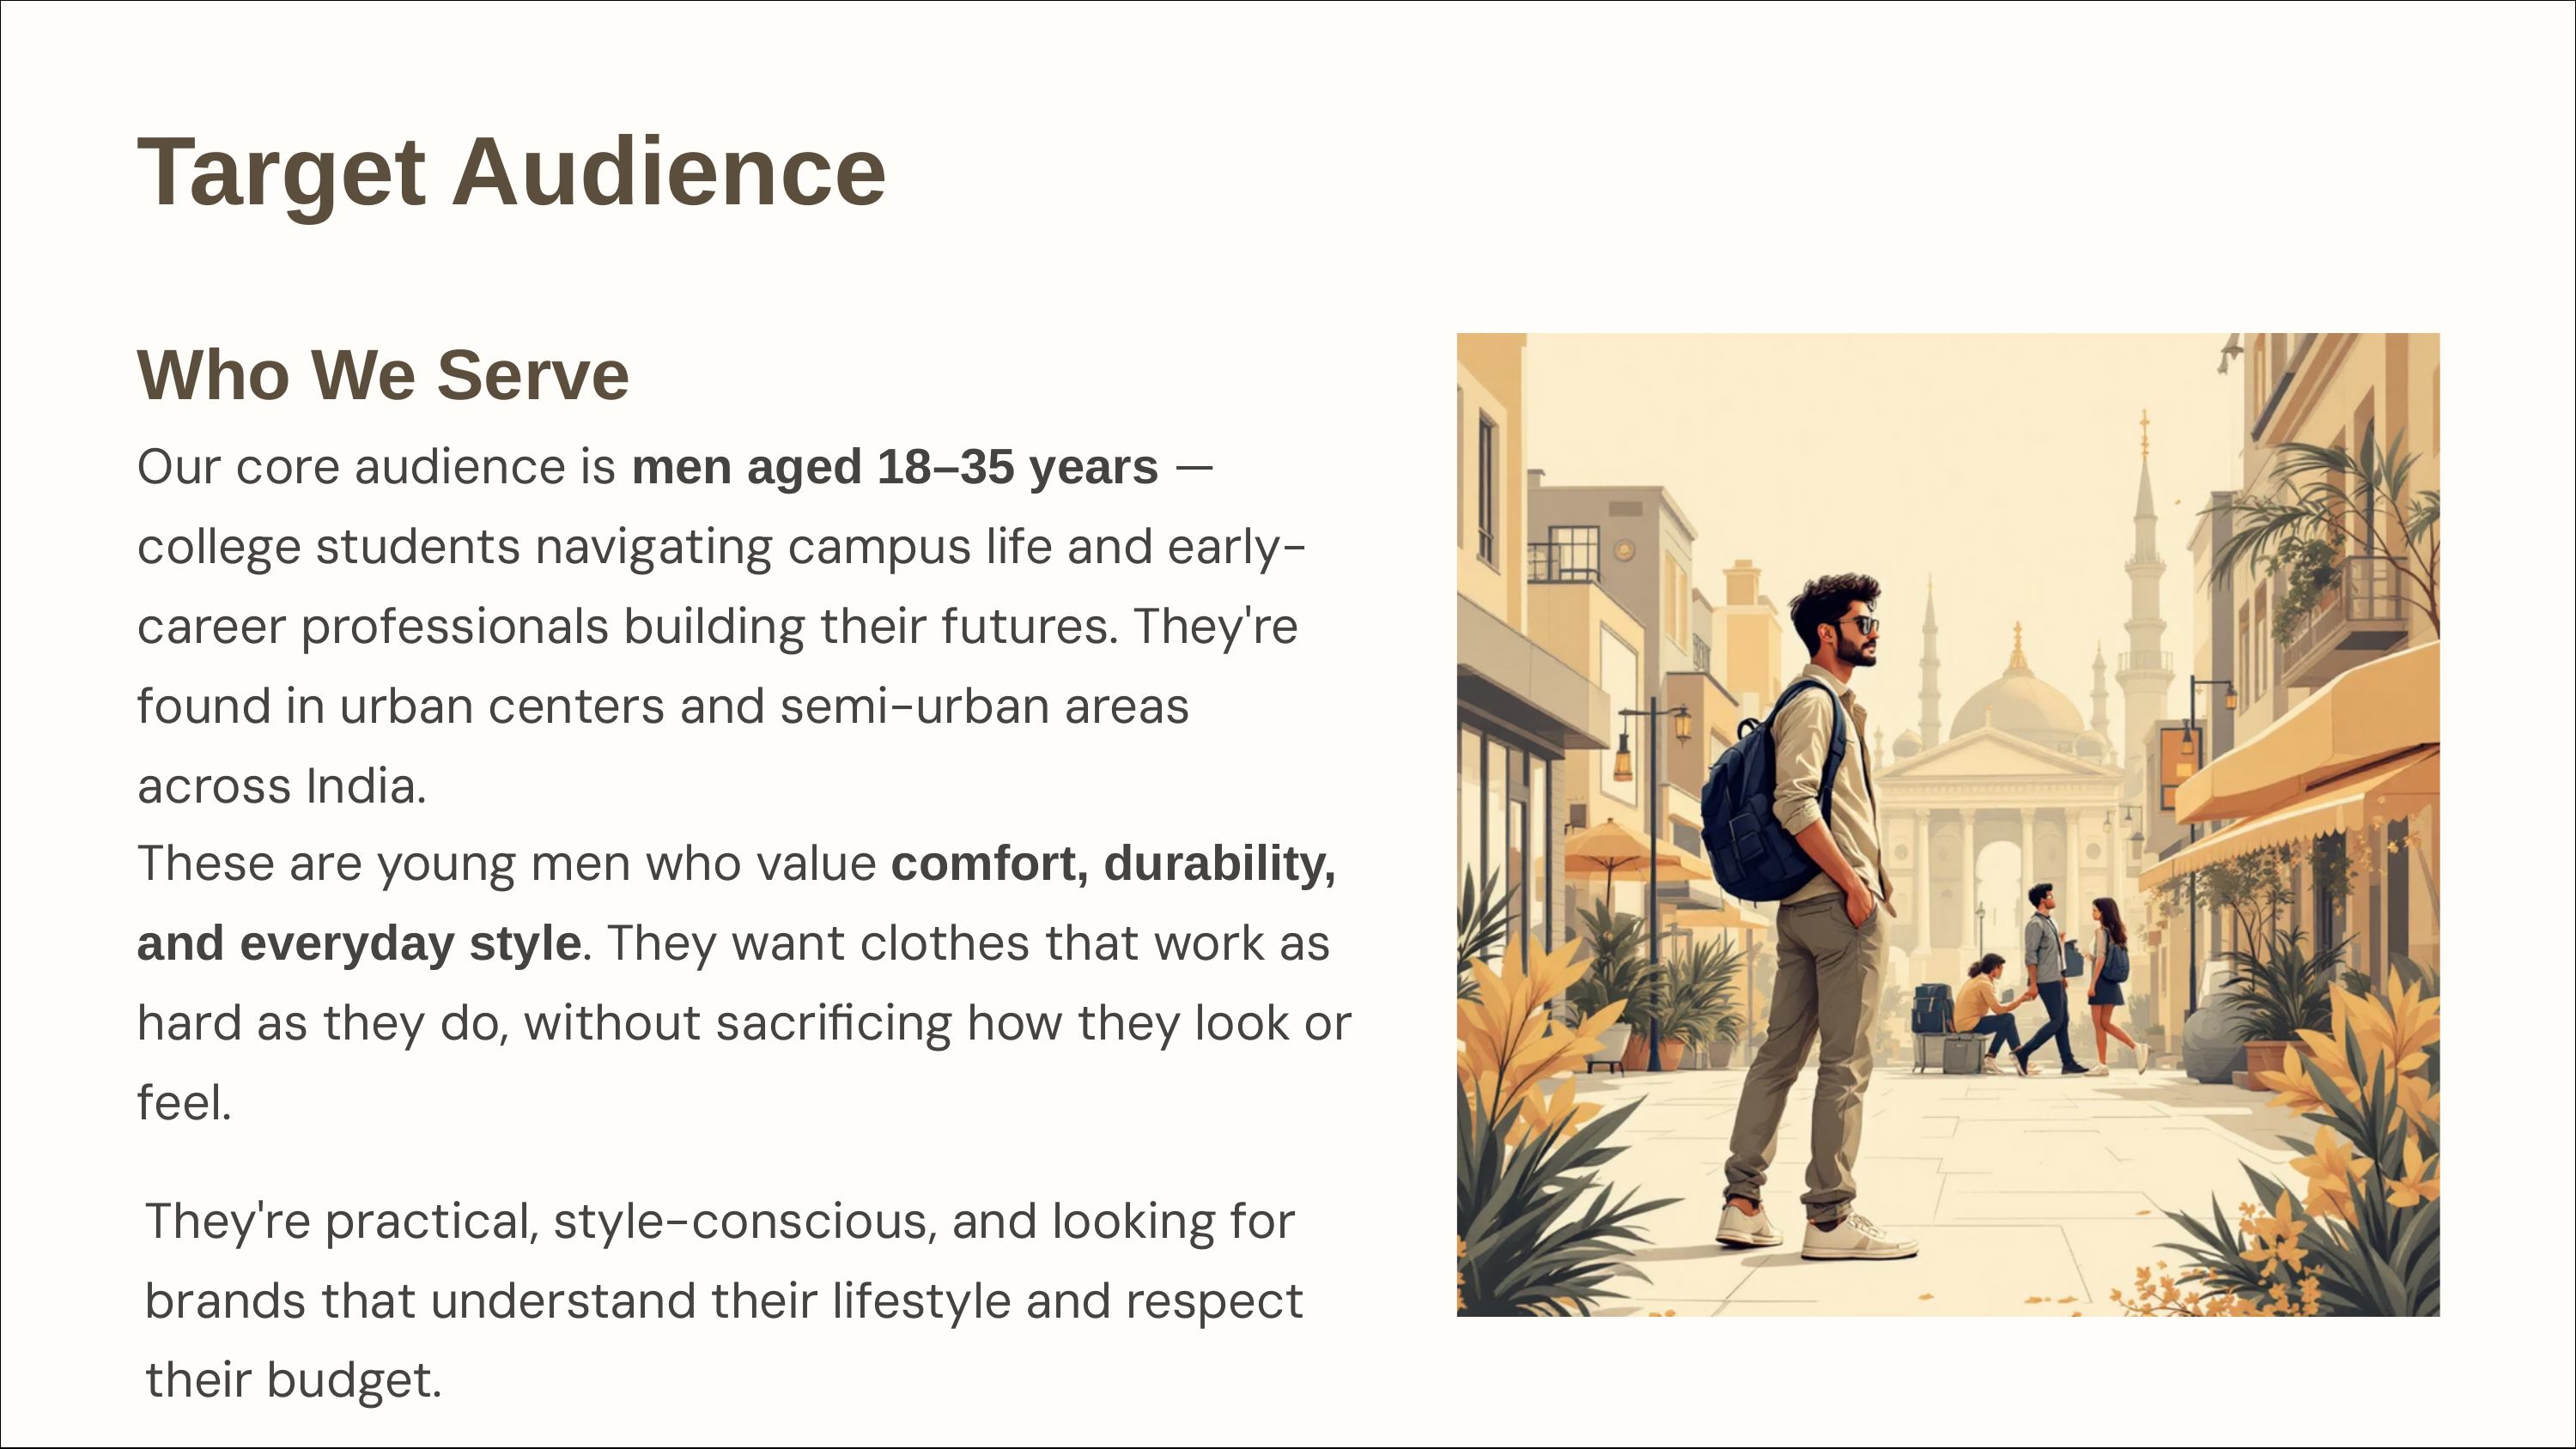

Target Audience
Who We Serve

Our core audience is men aged 18–35 years — college students navigating campus life and early-career professionals building their futures. They're found in urban centers and semi-urban areas across India.
These are young men who value comfort, durability, and everyday style. They want clothes that work as hard as they do, without sacrificing how they look or feel.
They're practical, style-conscious, and looking for brands that understand their lifestyle and respect their budget.